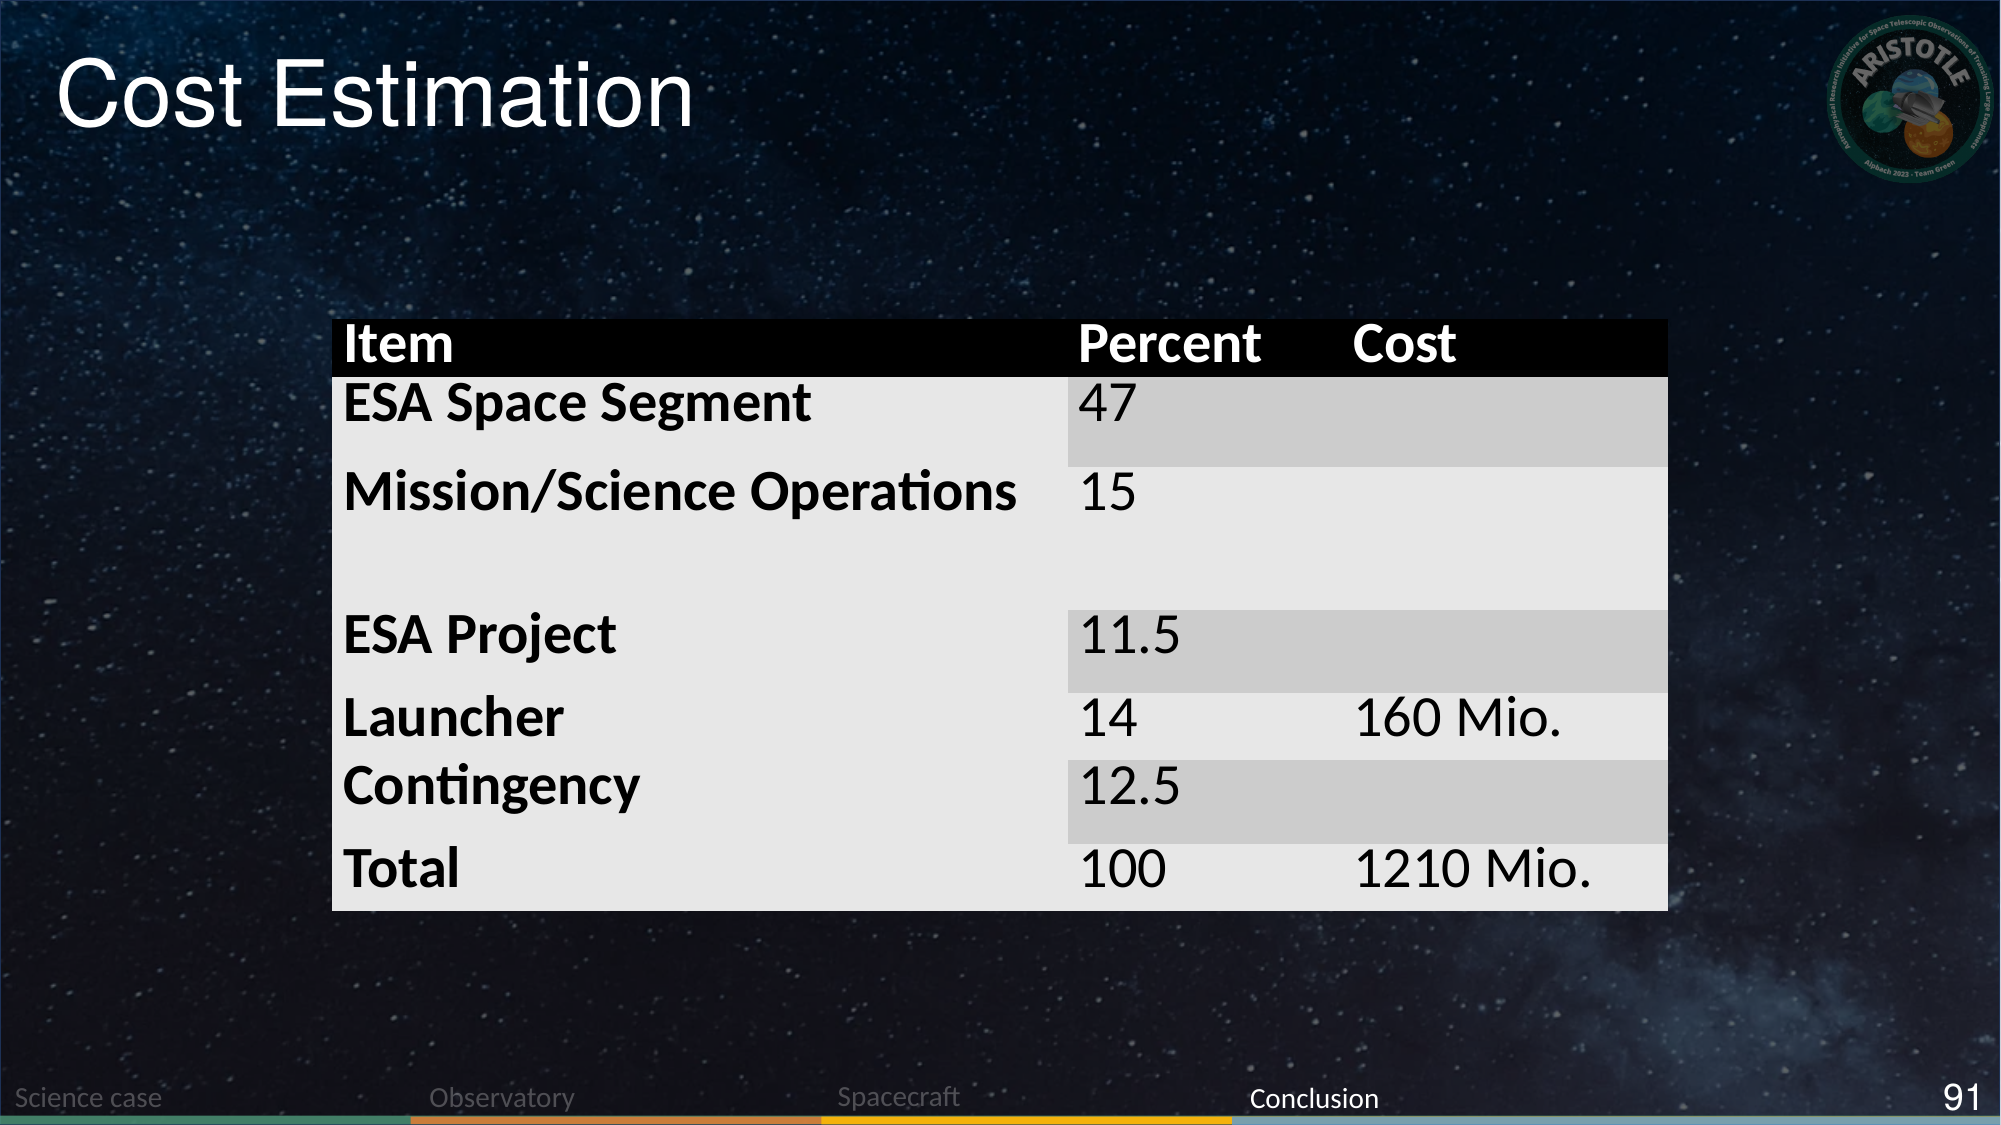

# Cost Estimation
| Item | Percent | Cost |
| --- | --- | --- |
| ESA Space Segment | 47 |  |
| Mission/Science Operations | 15 |  |
| ESA Project | 11.5 |  |
| Launcher | 14 | 160 Mio. |
| Contingency | 12.5 |  |
| Total | 100 | 1210 Mio. |
                                  91